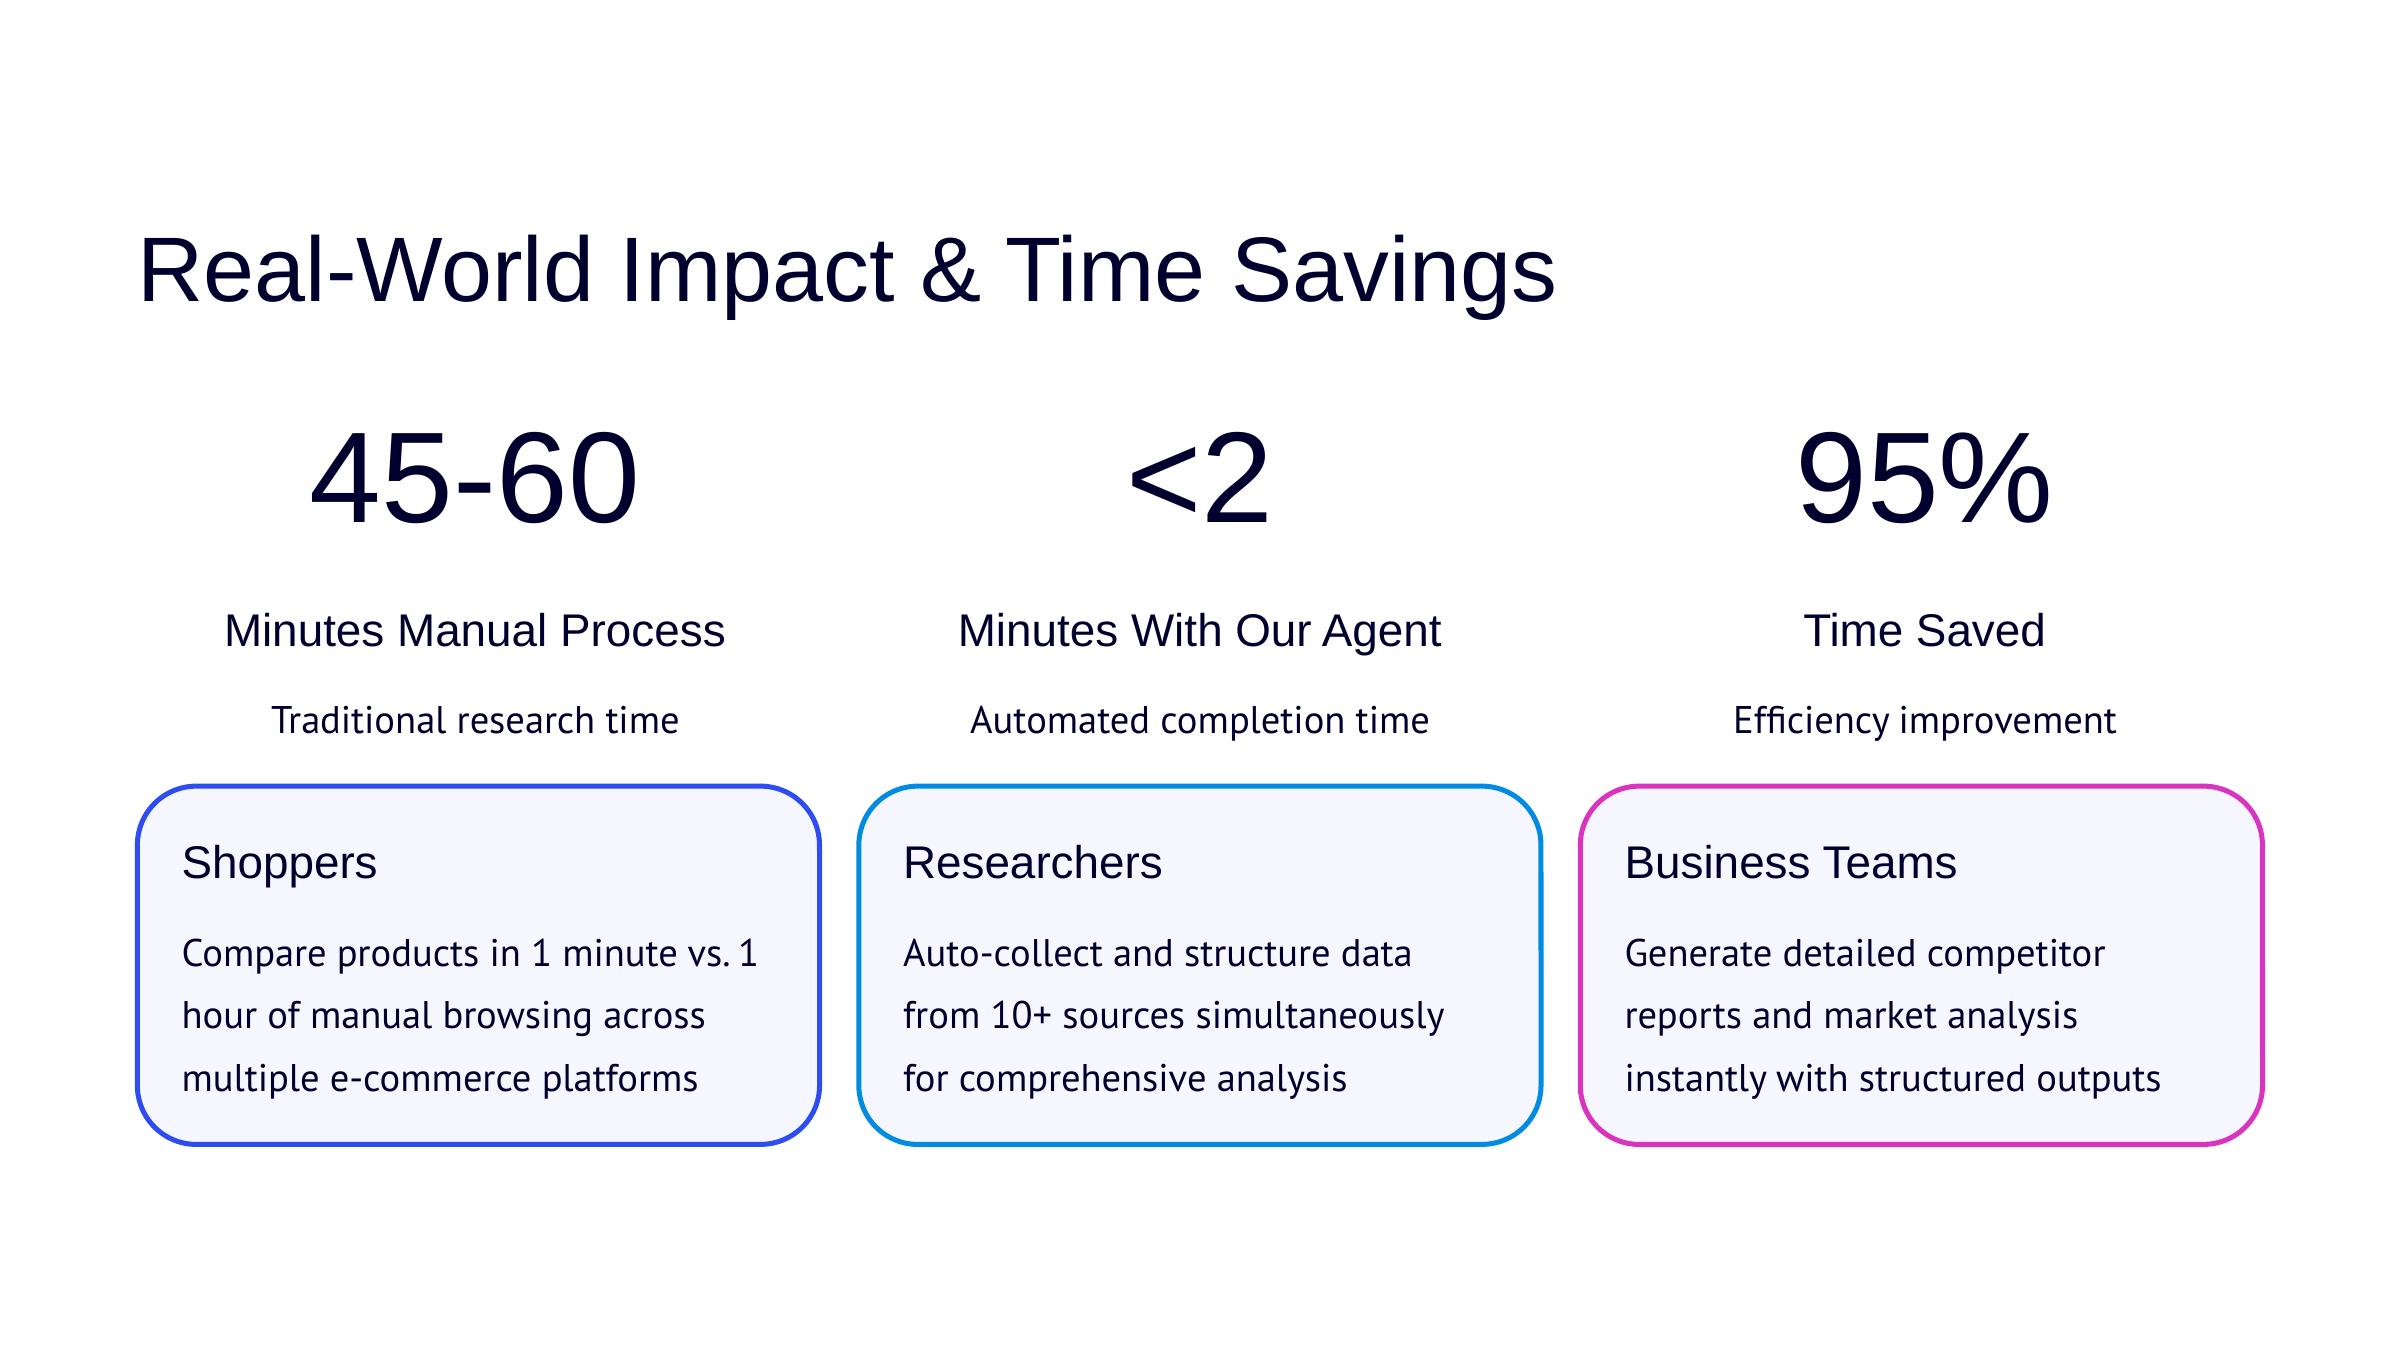

Real-World Impact & Time Savings
45-60
<2
95%
Minutes Manual Process
Minutes With Our Agent
Time Saved
Traditional research time
Automated completion time
Efficiency improvement

Shoppers
Researchers
Business Teams
Compare products in 1 minute vs. 1 hour of manual browsing across multiple e-commerce platforms
Auto-collect and structure data from 10+ sources simultaneously for comprehensive analysis
Generate detailed competitor reports and market analysis instantly with structured outputs